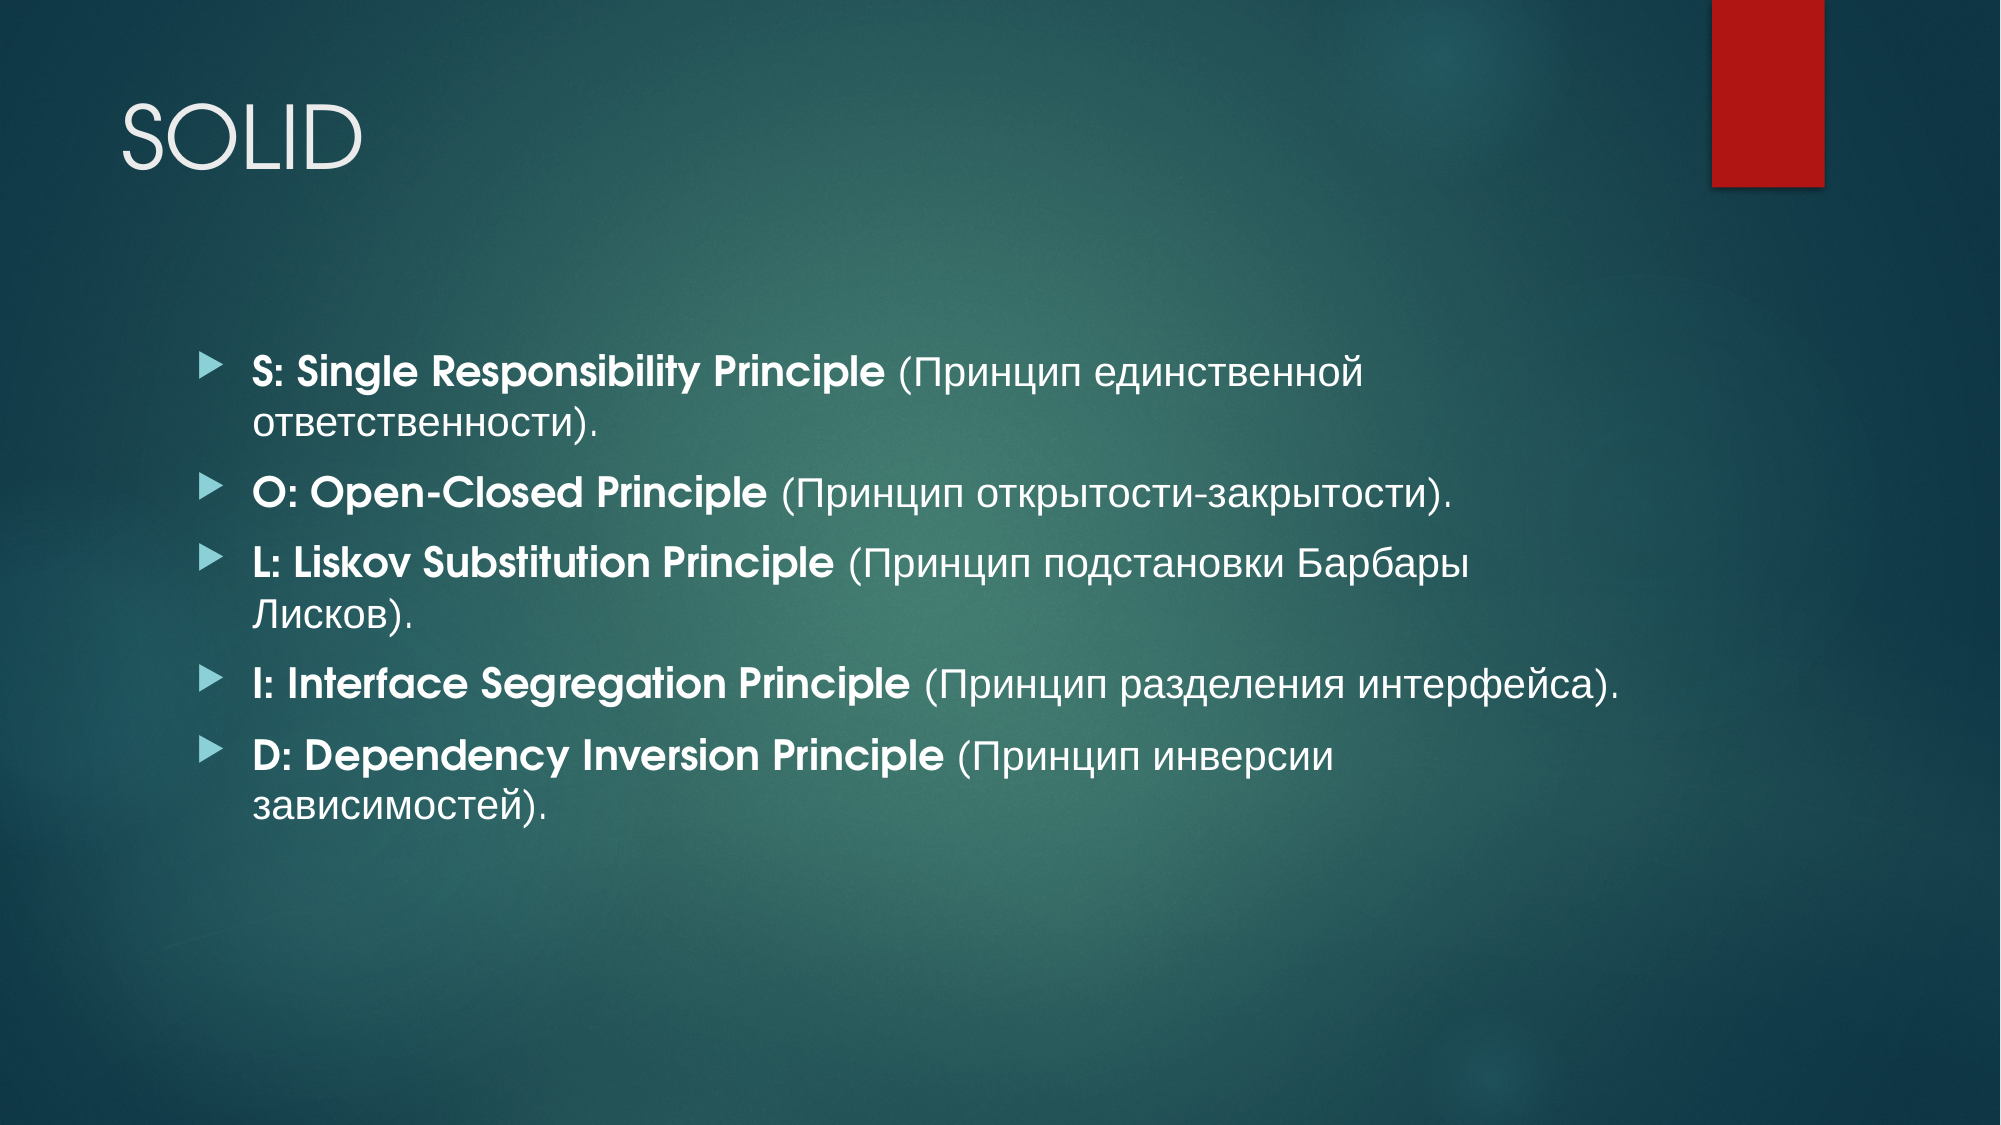

# SOLID
S: Single Responsibility Principle (Принцип единственной ответственности).
O: Open-Closed Principle (Принцип открытости-закрытости).
L: Liskov Substitution Principle (Принцип подстановки Барбары Лисков).
I: Interface Segregation Principle (Принцип разделения интерфейса).
D: Dependency Inversion Principle (Принцип инверсии зависимостей).